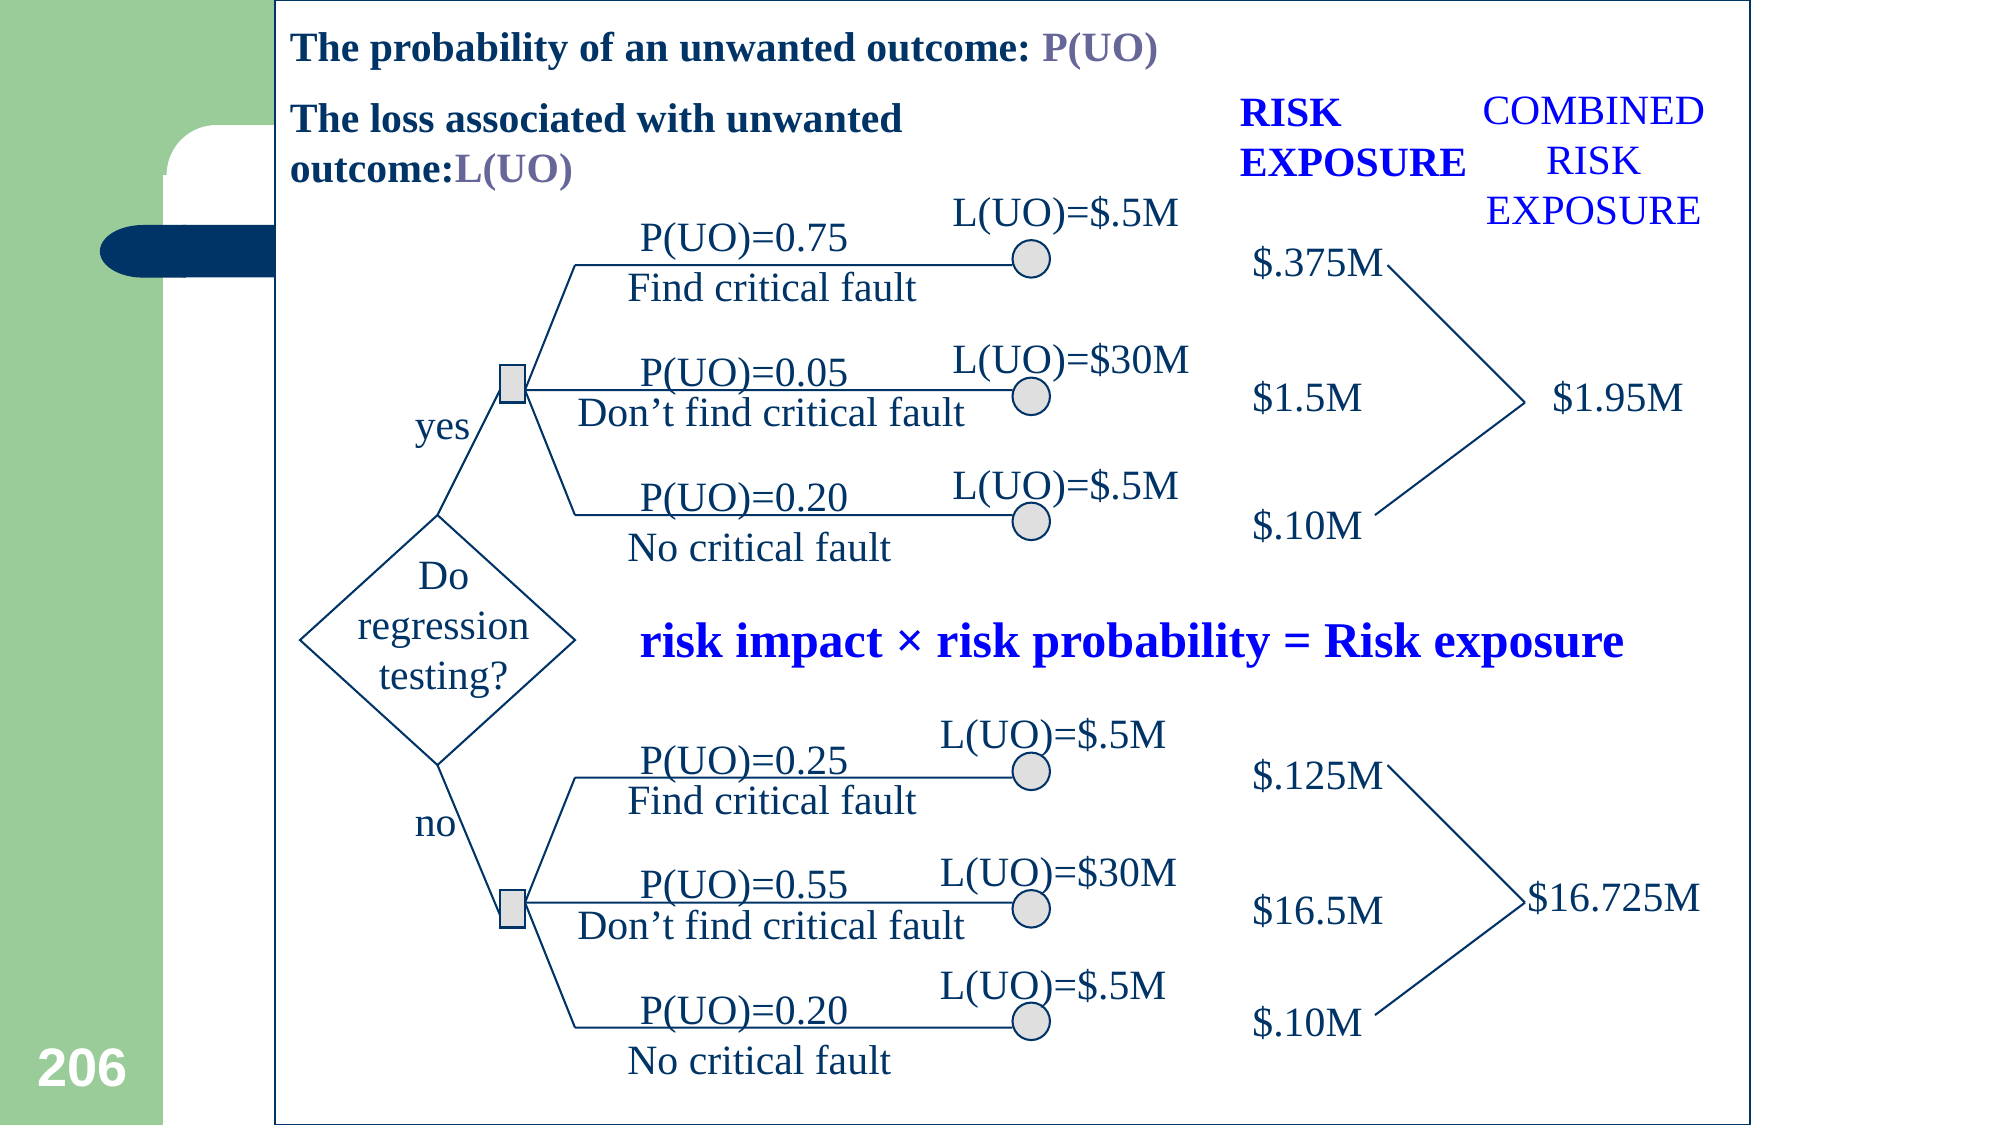

The probability of an unwanted outcome: P(UO)
The loss associated with unwanted outcome:L(UO)
COMBINEDRISK EXPOSURE
RISK EXPOSURE
L(UO)=$.5M
P(UO)=0.75
$.375M

Find critical fault

L(UO)=$30M
P(UO)=0.05
$1.5M
$1.95M

Don’t find critical fault

yes

L(UO)=$.5M
P(UO)=0.20
$.10M

No critical fault

Do regression testing?
L(UO)=$.5M
P(UO)=0.25
$.125M

Find critical fault

no
L(UO)=$30M
P(UO)=0.55
$16.725M
$16.5M

Don’t find critical fault

L(UO)=$.5M
P(UO)=0.20
$.10M

No critical fault

risk impact × risk probability = Risk exposure
206